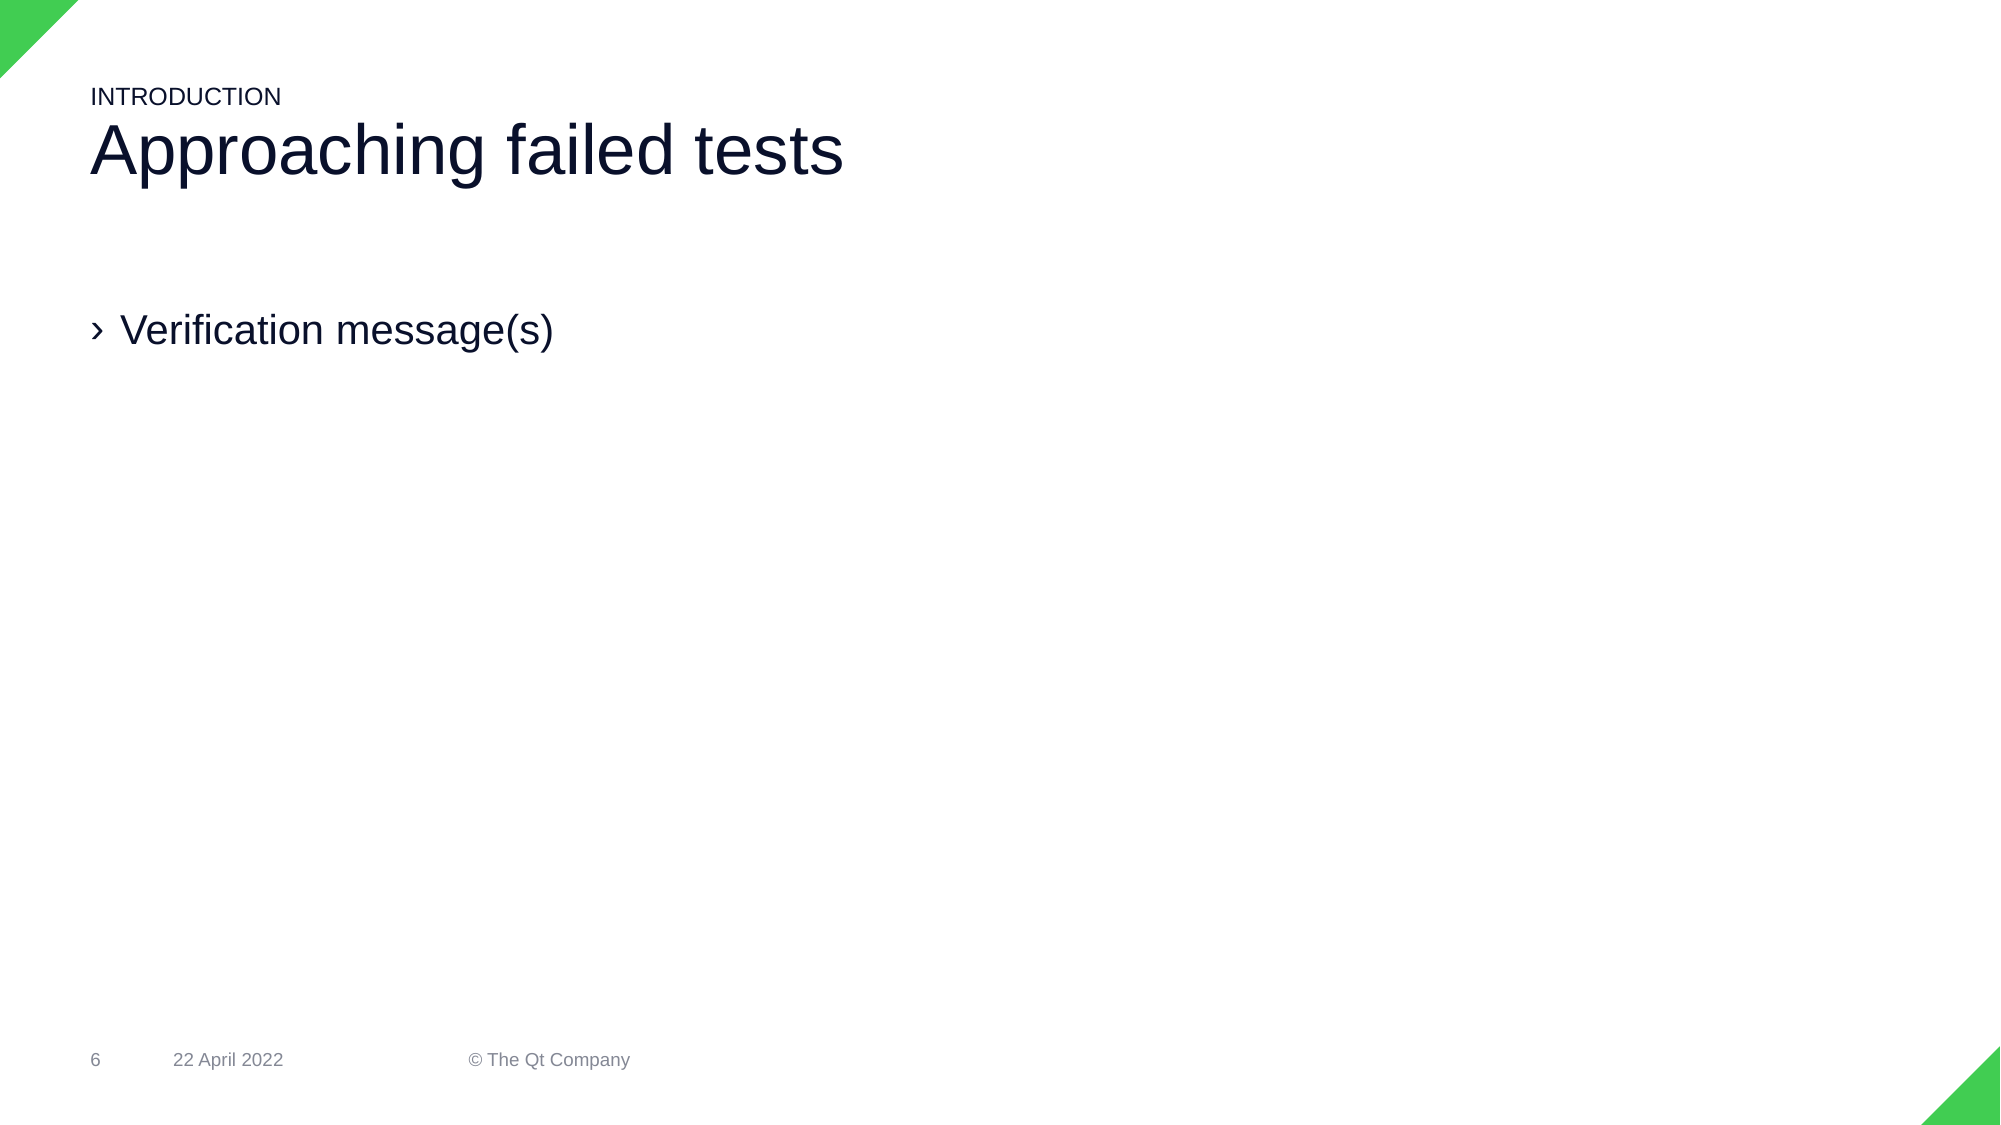

introduction
# Approaching failed tests
Verification message(s)
6
22 April 2022
© The Qt Company